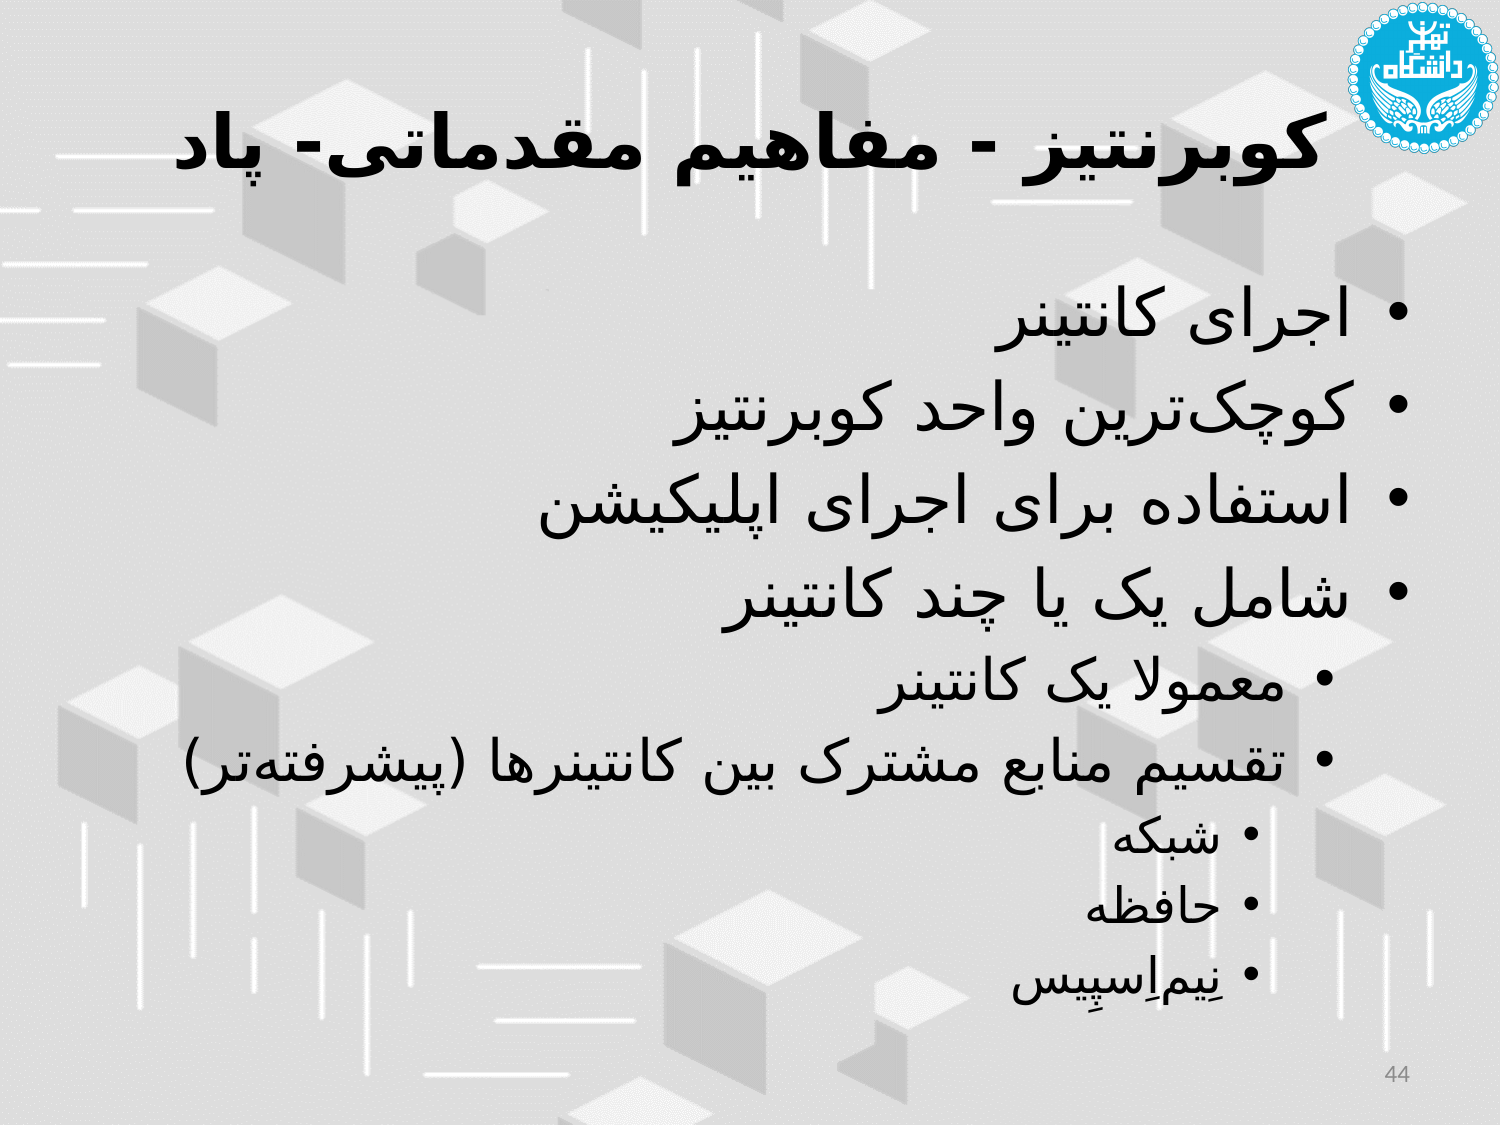

# کوبرنتیز - مفاهیم مقدماتی- پاد
اجرای کانتینر
کوچک‌ترین واحد کوبرنتیز
استفاده برای اجرای اپلیکیشن
شامل یک یا چند کانتینر
معمولا یک کانتینر
تقسیم منابع مشترک بین کانتینرها (پیشرفته‌تر)
شبکه
حافظه
نِیم‌اِسپِیس

44